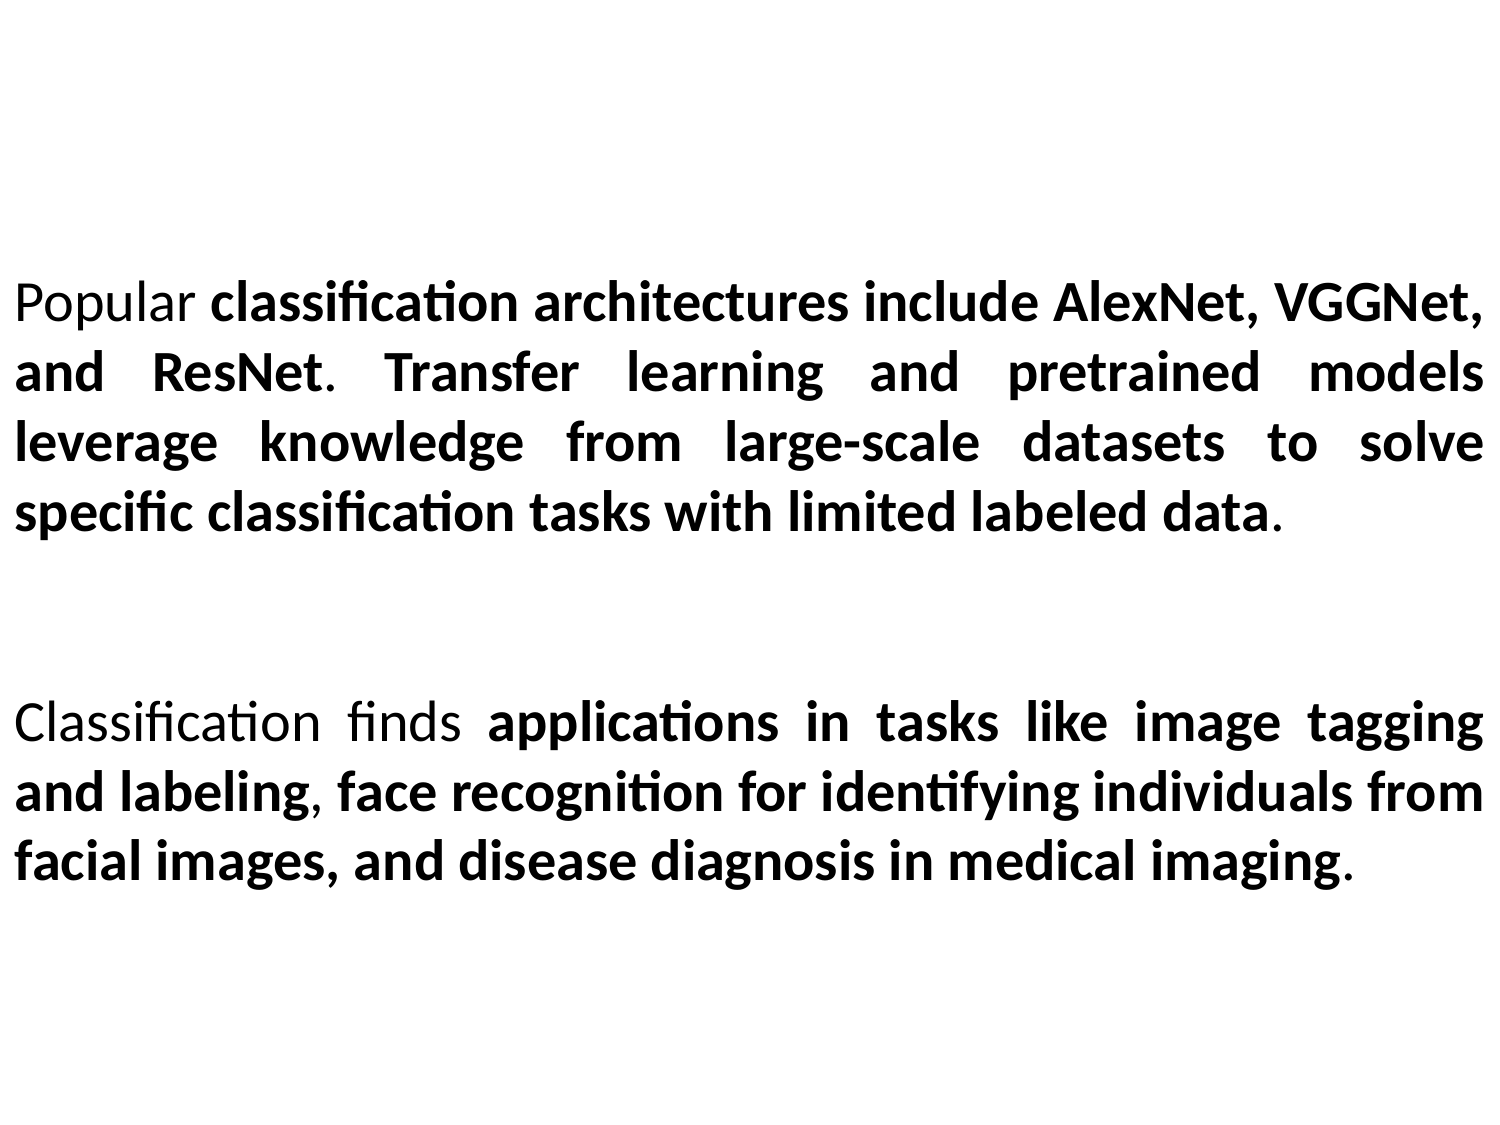

Popular classification architectures include AlexNet, VGGNet, and ResNet. Transfer learning and pretrained models leverage knowledge from large-scale datasets to solve specific classification tasks with limited labeled data.

Classification finds applications in tasks like image tagging and labeling, face recognition for identifying individuals from facial images, and disease diagnosis in medical imaging.